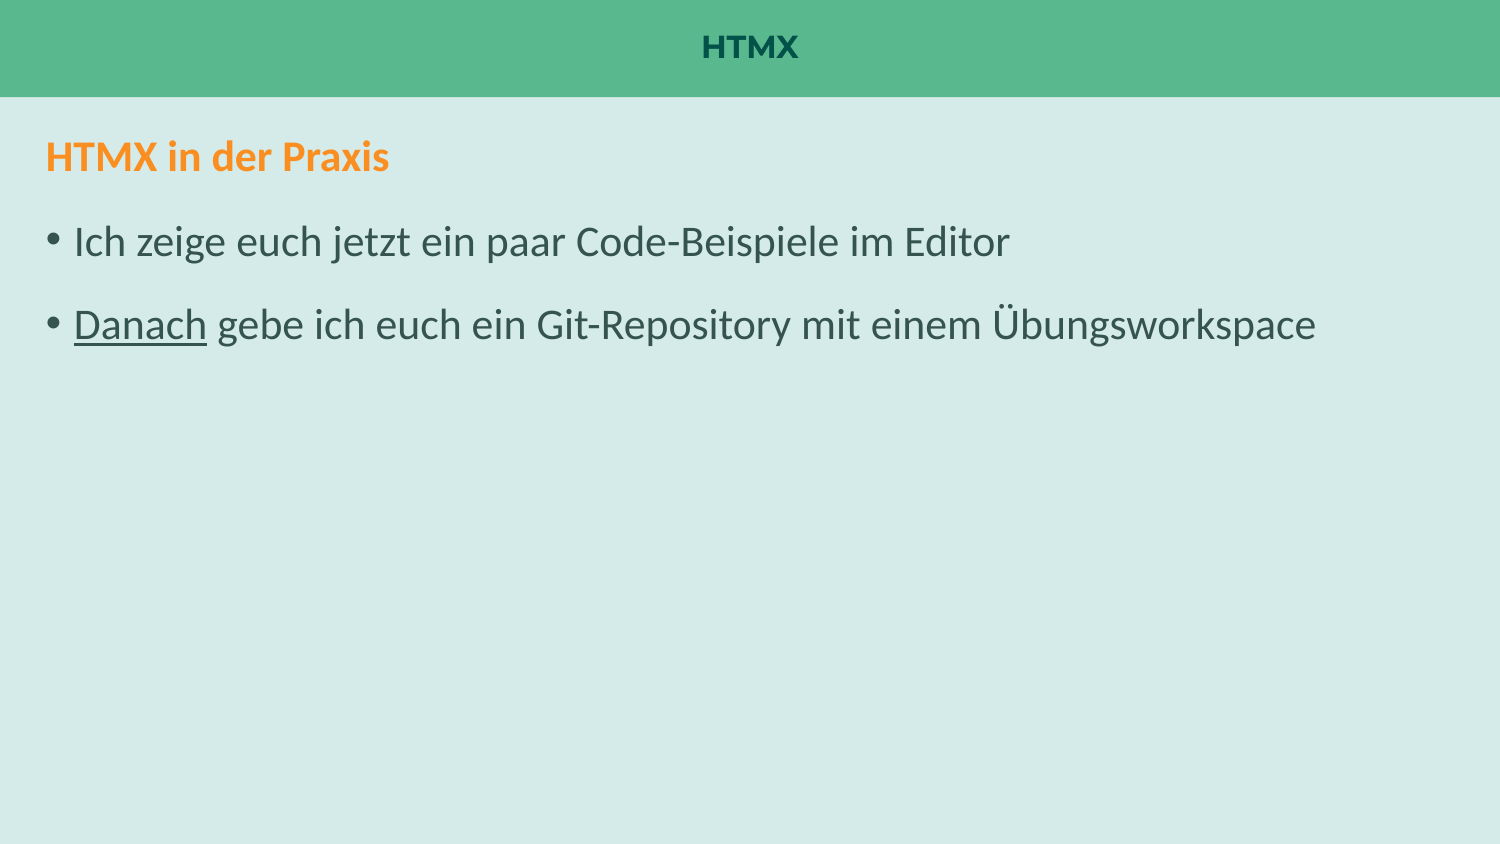

# HTMX
HTMX in der Praxis
Ich zeige euch jetzt ein paar Code-Beispiele im Editor
Danach gebe ich euch ein Git-Repository mit einem Übungsworkspace